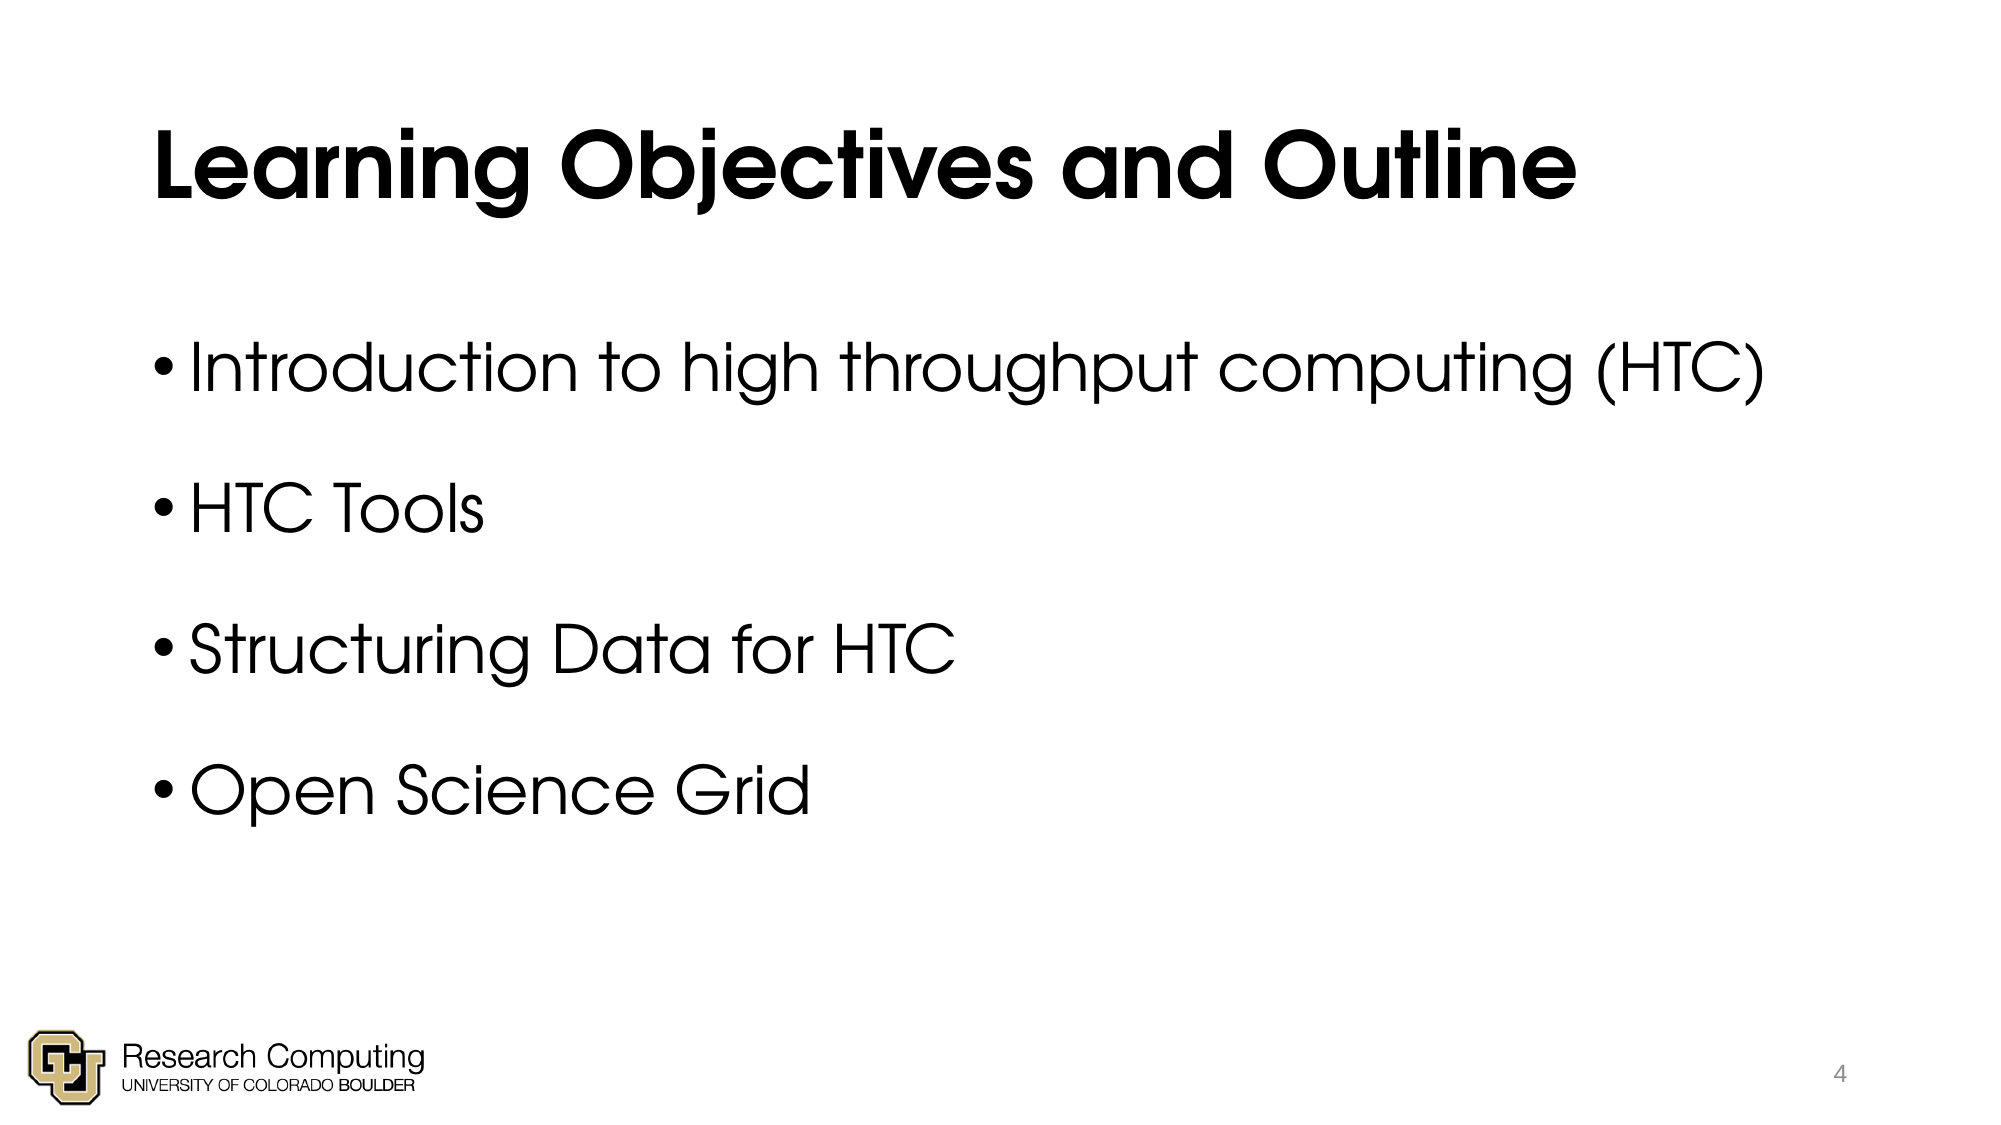

# Learning Objectives and Outline
Introduction to high throughput computing (HTC)
HTC Tools
Structuring Data for HTC
Open Science Grid
4